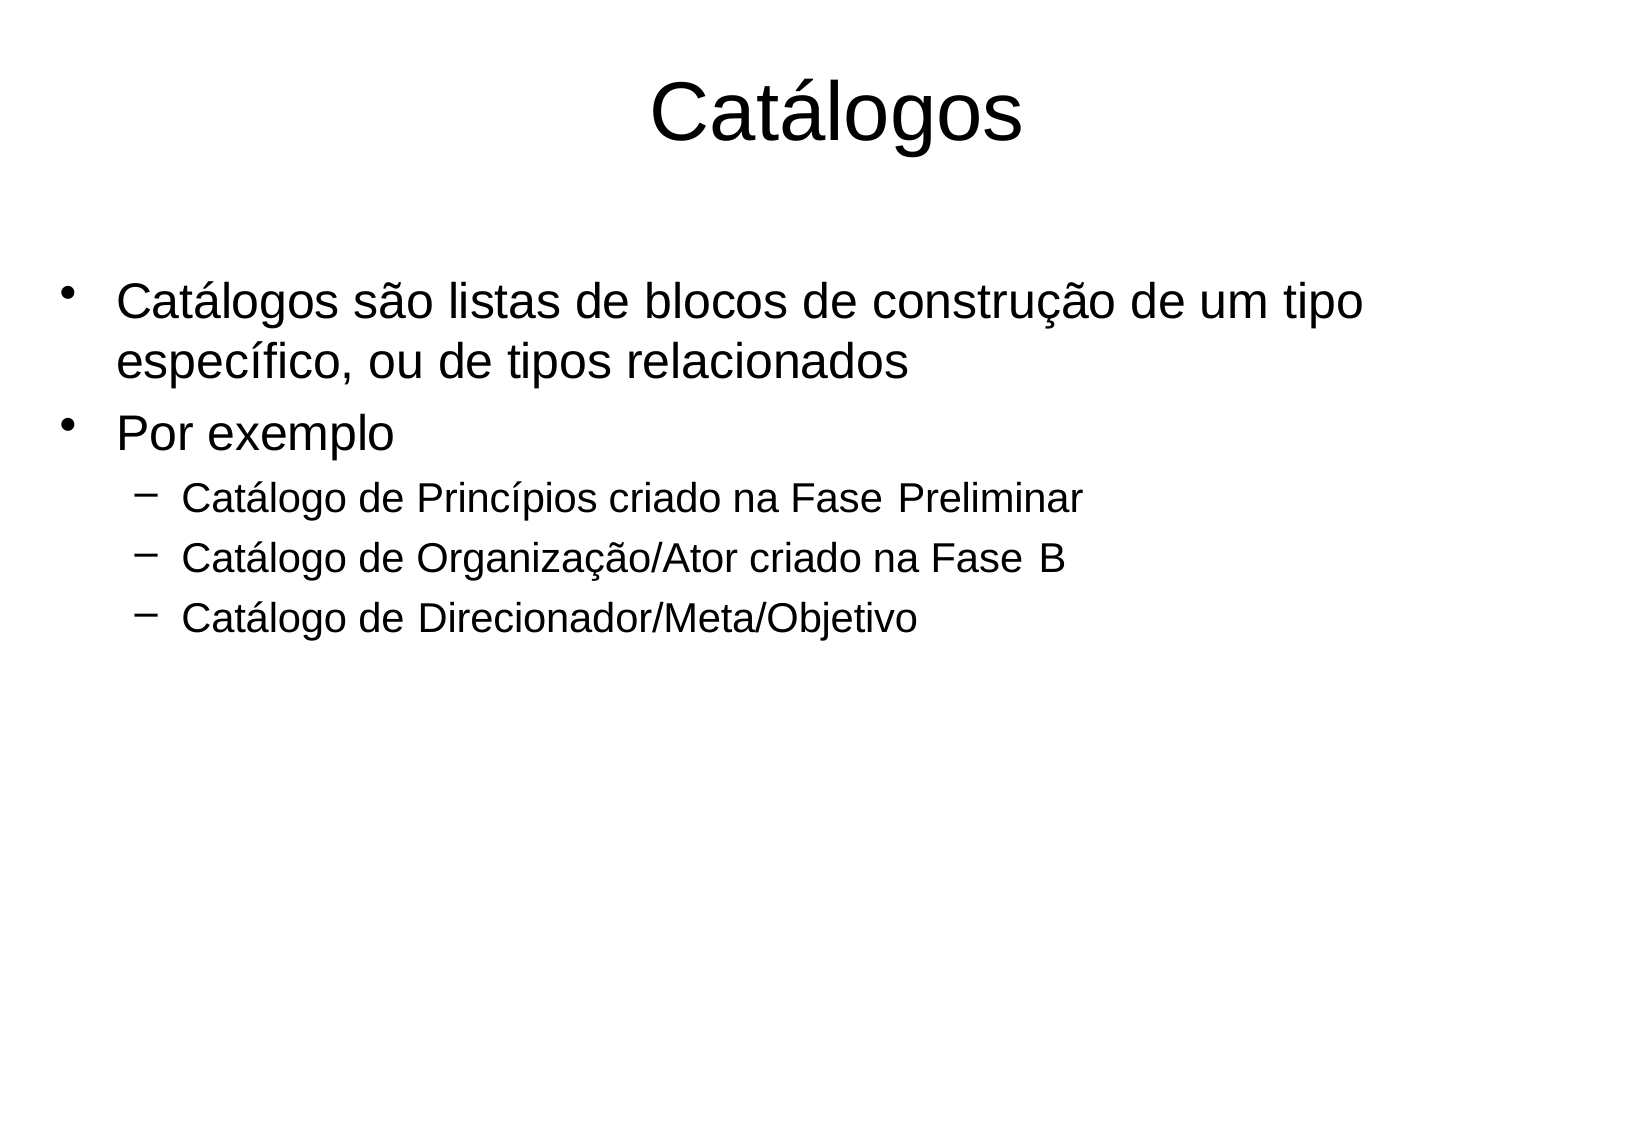

# Catálogos
Catálogos são listas de blocos de construção de um tipo
específico, ou de tipos relacionados
Por exemplo
Catálogo de Princípios criado na Fase Preliminar
Catálogo de Organização/Ator criado na Fase B
Catálogo de Direcionador/Meta/Objetivo